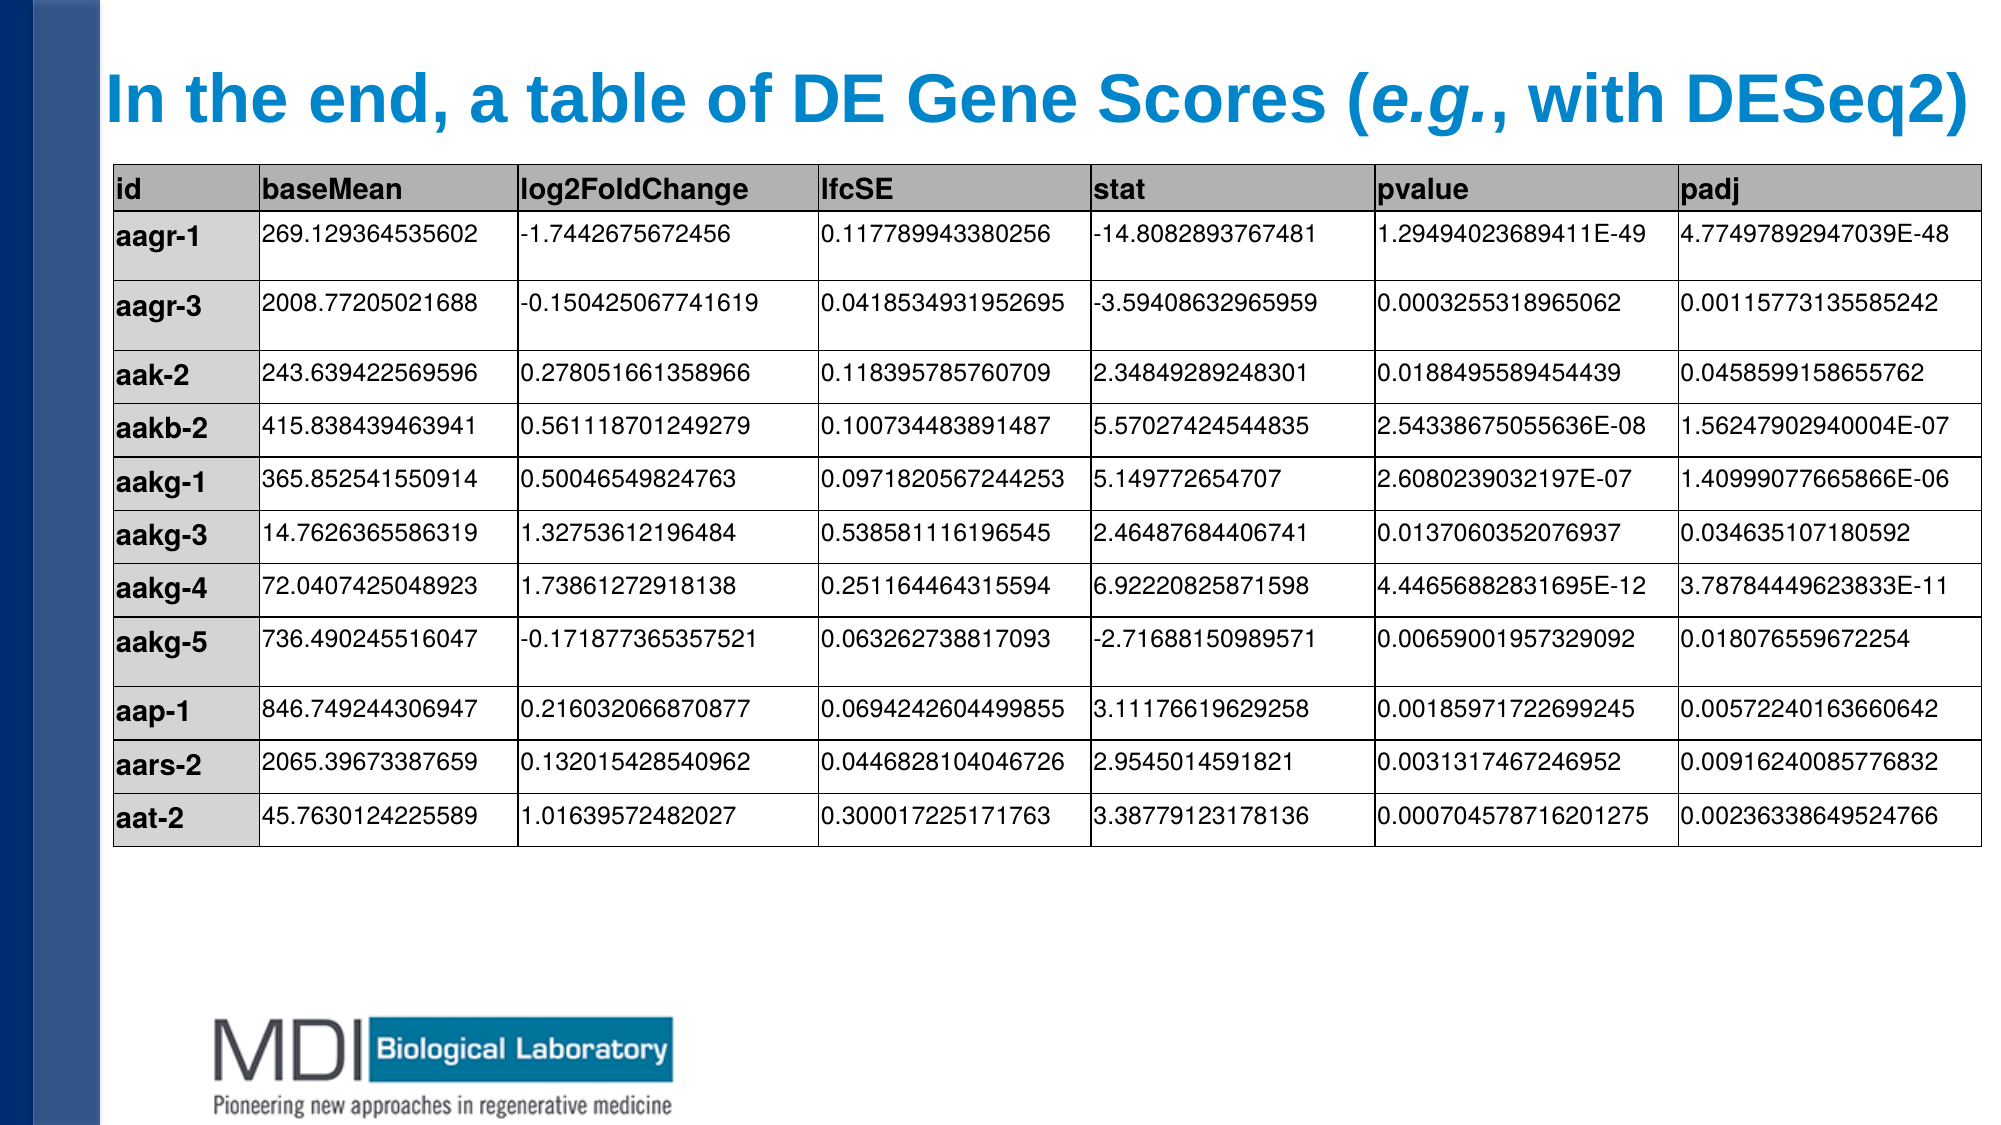

# In the end, a table of DE Gene Scores (e.g., with DESeq2)
| id | baseMean | log2FoldChange | lfcSE | stat | pvalue | padj |
| --- | --- | --- | --- | --- | --- | --- |
| aagr-1 | 269.129364535602 | -1.7442675672456 | 0.117789943380256 | -14.8082893767481 | 1.29494023689411E-49 | 4.77497892947039E-48 |
| aagr-3 | 2008.77205021688 | -0.150425067741619 | 0.0418534931952695 | -3.59408632965959 | 0.0003255318965062 | 0.00115773135585242 |
| aak-2 | 243.639422569596 | 0.278051661358966 | 0.118395785760709 | 2.34849289248301 | 0.0188495589454439 | 0.0458599158655762 |
| aakb-2 | 415.838439463941 | 0.561118701249279 | 0.100734483891487 | 5.57027424544835 | 2.54338675055636E-08 | 1.56247902940004E-07 |
| aakg-1 | 365.852541550914 | 0.50046549824763 | 0.0971820567244253 | 5.149772654707 | 2.6080239032197E-07 | 1.40999077665866E-06 |
| aakg-3 | 14.7626365586319 | 1.32753612196484 | 0.538581116196545 | 2.46487684406741 | 0.0137060352076937 | 0.034635107180592 |
| aakg-4 | 72.0407425048923 | 1.73861272918138 | 0.251164464315594 | 6.92220825871598 | 4.44656882831695E-12 | 3.78784449623833E-11 |
| aakg-5 | 736.490245516047 | -0.171877365357521 | 0.063262738817093 | -2.71688150989571 | 0.00659001957329092 | 0.018076559672254 |
| aap-1 | 846.749244306947 | 0.216032066870877 | 0.0694242604499855 | 3.11176619629258 | 0.00185971722699245 | 0.00572240163660642 |
| aars-2 | 2065.39673387659 | 0.132015428540962 | 0.0446828104046726 | 2.9545014591821 | 0.0031317467246952 | 0.00916240085776832 |
| aat-2 | 45.7630124225589 | 1.01639572482027 | 0.300017225171763 | 3.38779123178136 | 0.000704578716201275 | 0.00236338649524766 |